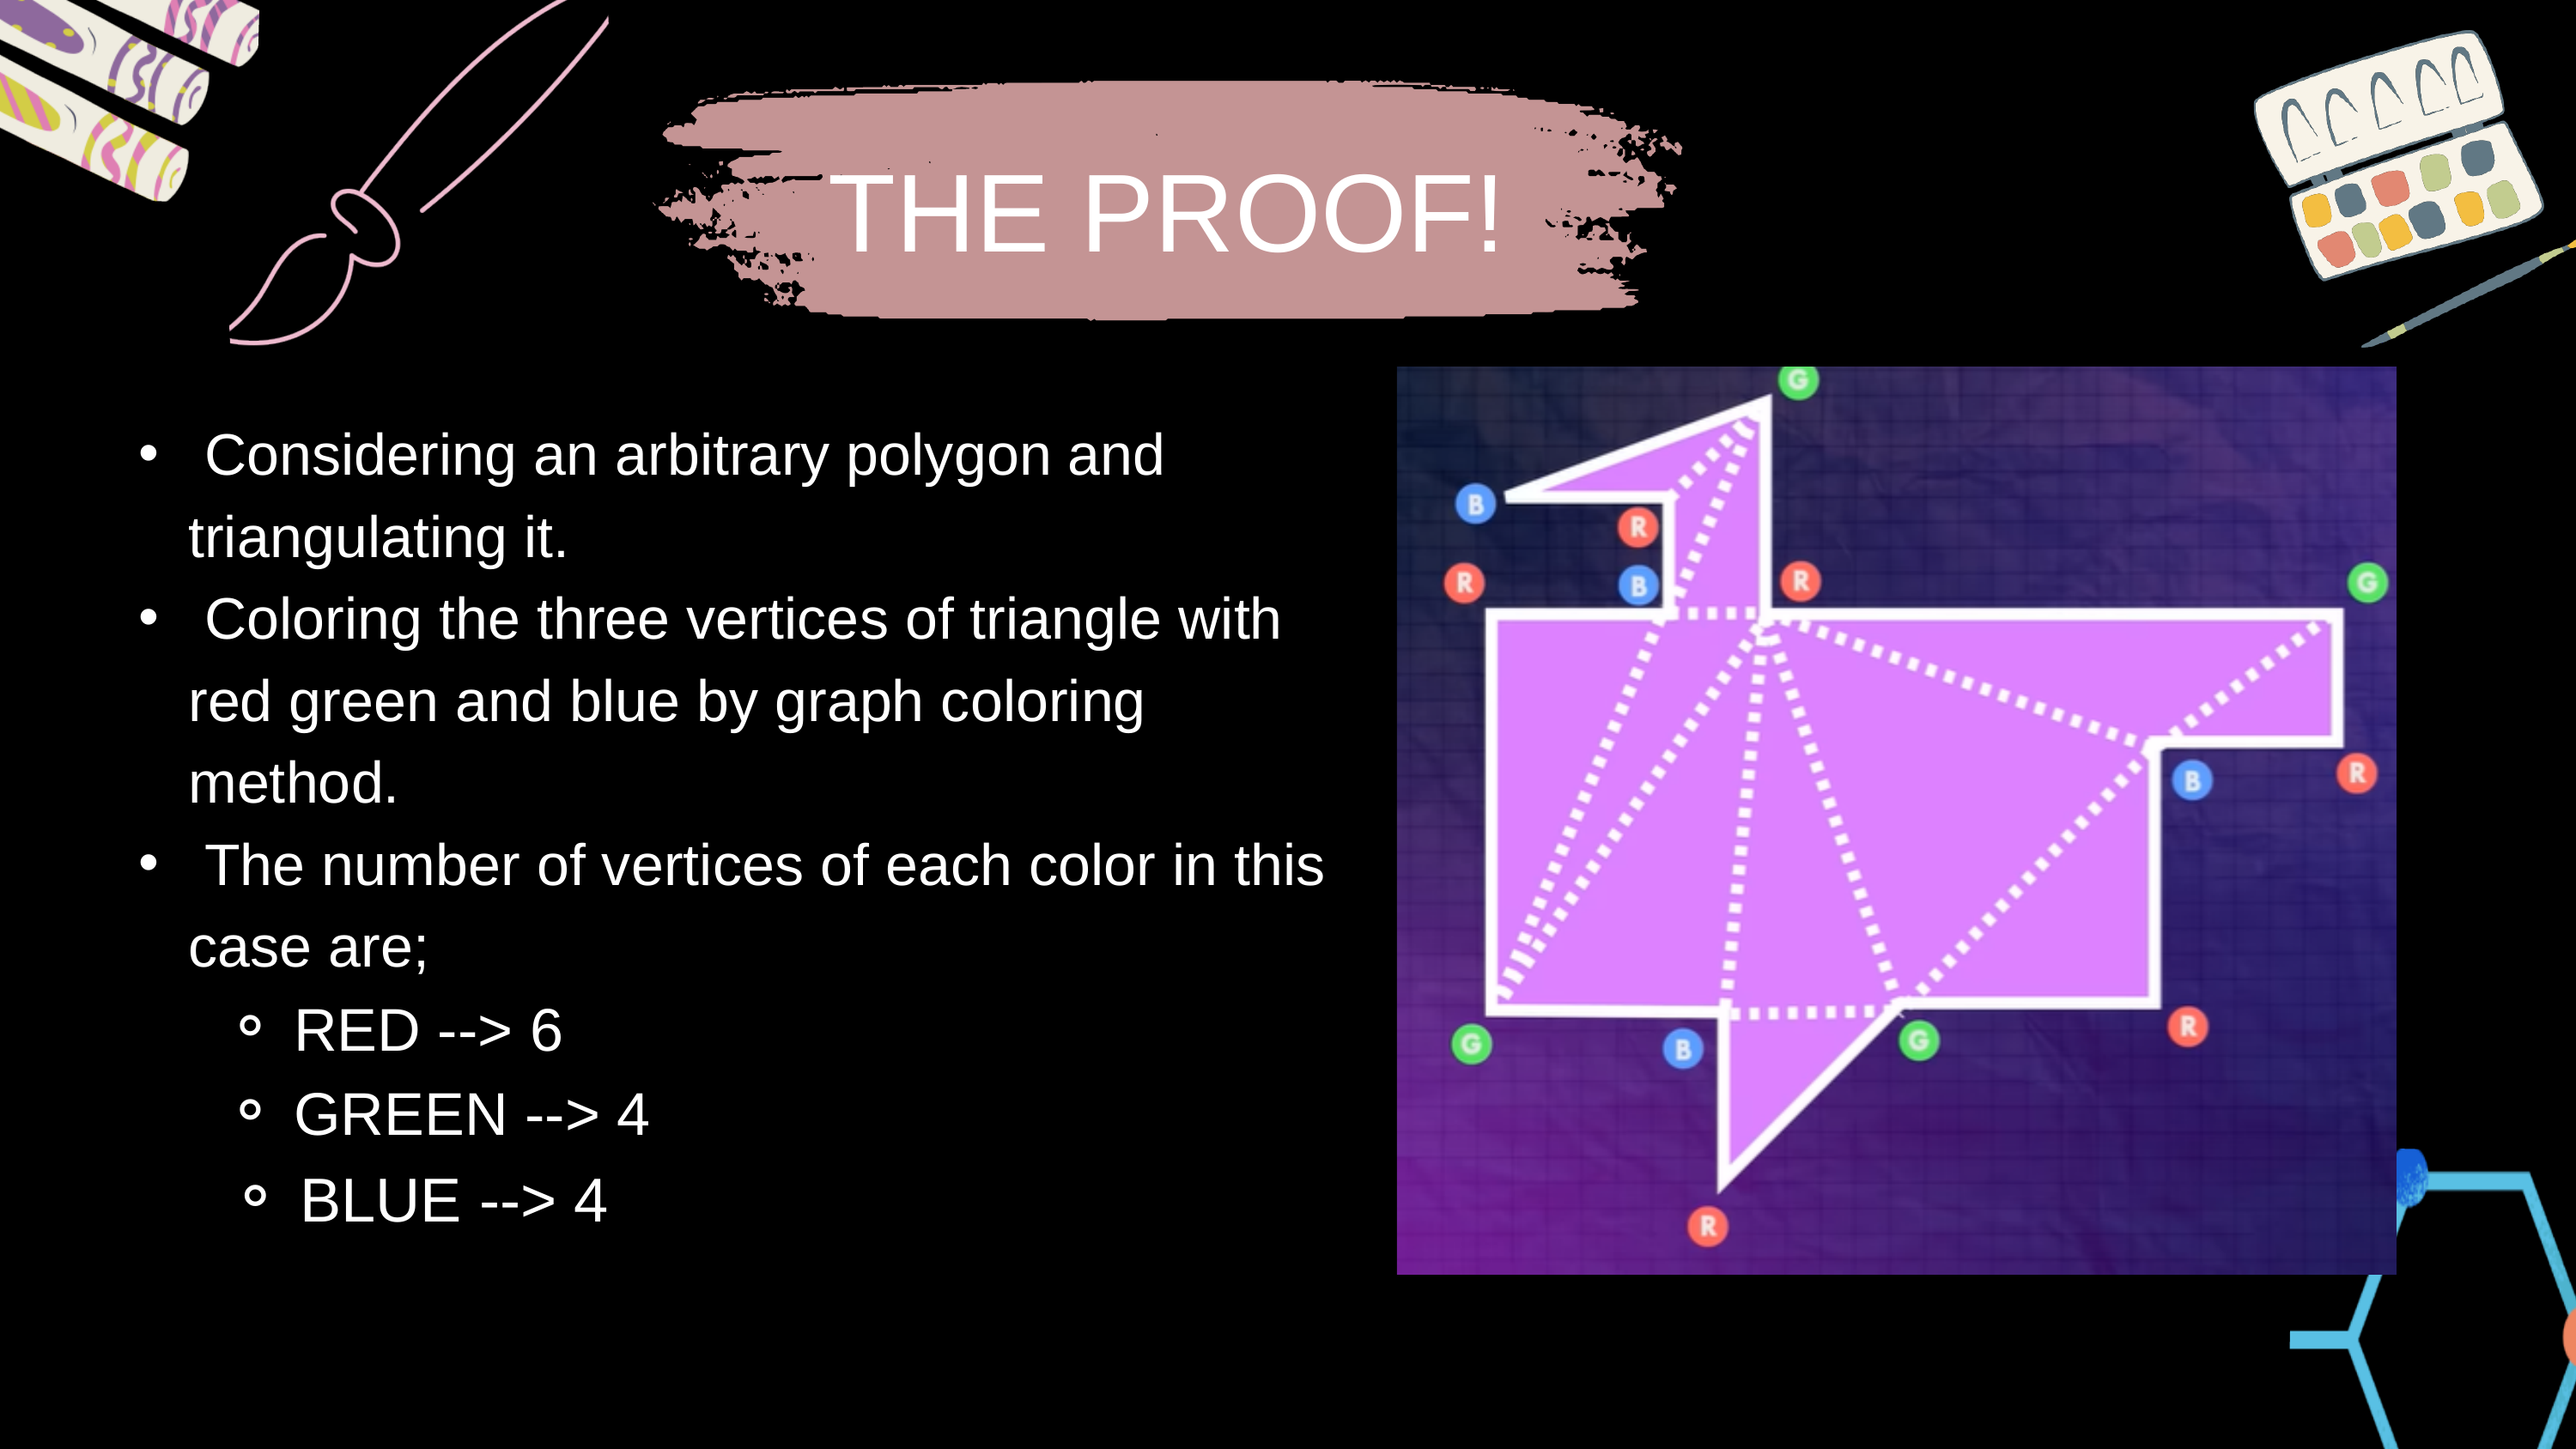

THE PROOF!

 Considering an arbitrary polygon and triangulating it.
 Coloring the three vertices of triangle with red green and blue by graph coloring method.
 The number of vertices of each color in this case are;
RED --> 6
GREEN --> 4
BLUE --> 4